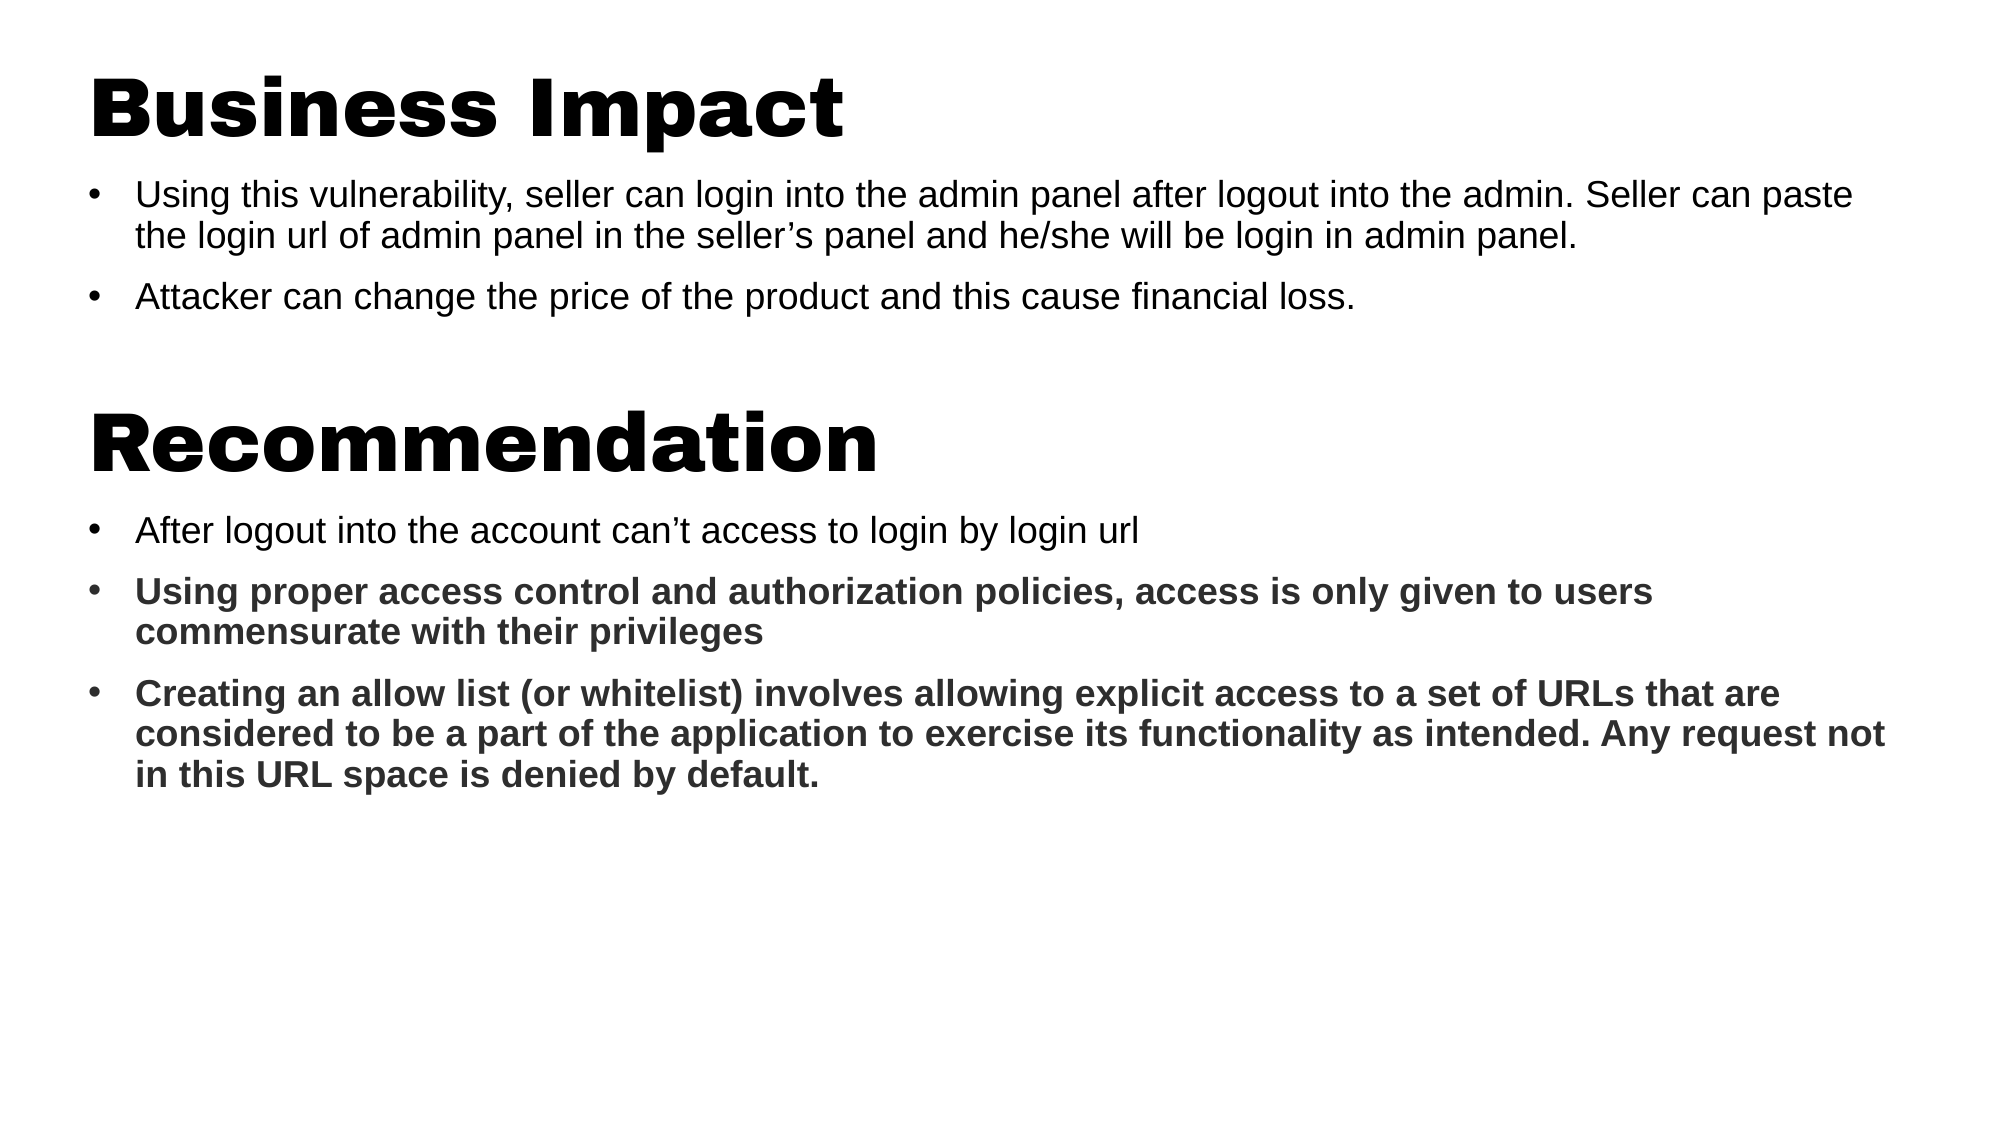

Business Impact
Using this vulnerability, seller can login into the admin panel after logout into the admin. Seller can paste the login url of admin panel in the seller’s panel and he/she will be login in admin panel.
Attacker can change the price of the product and this cause financial loss.

Recommendation
After logout into the account can’t access to login by login url
Using proper access control and authorization policies, access is only given to users commensurate with their privileges
Creating an allow list (or whitelist) involves allowing explicit access to a set of URLs that are considered to be a part of the application to exercise its functionality as intended. Any request not in this URL space is denied by default.